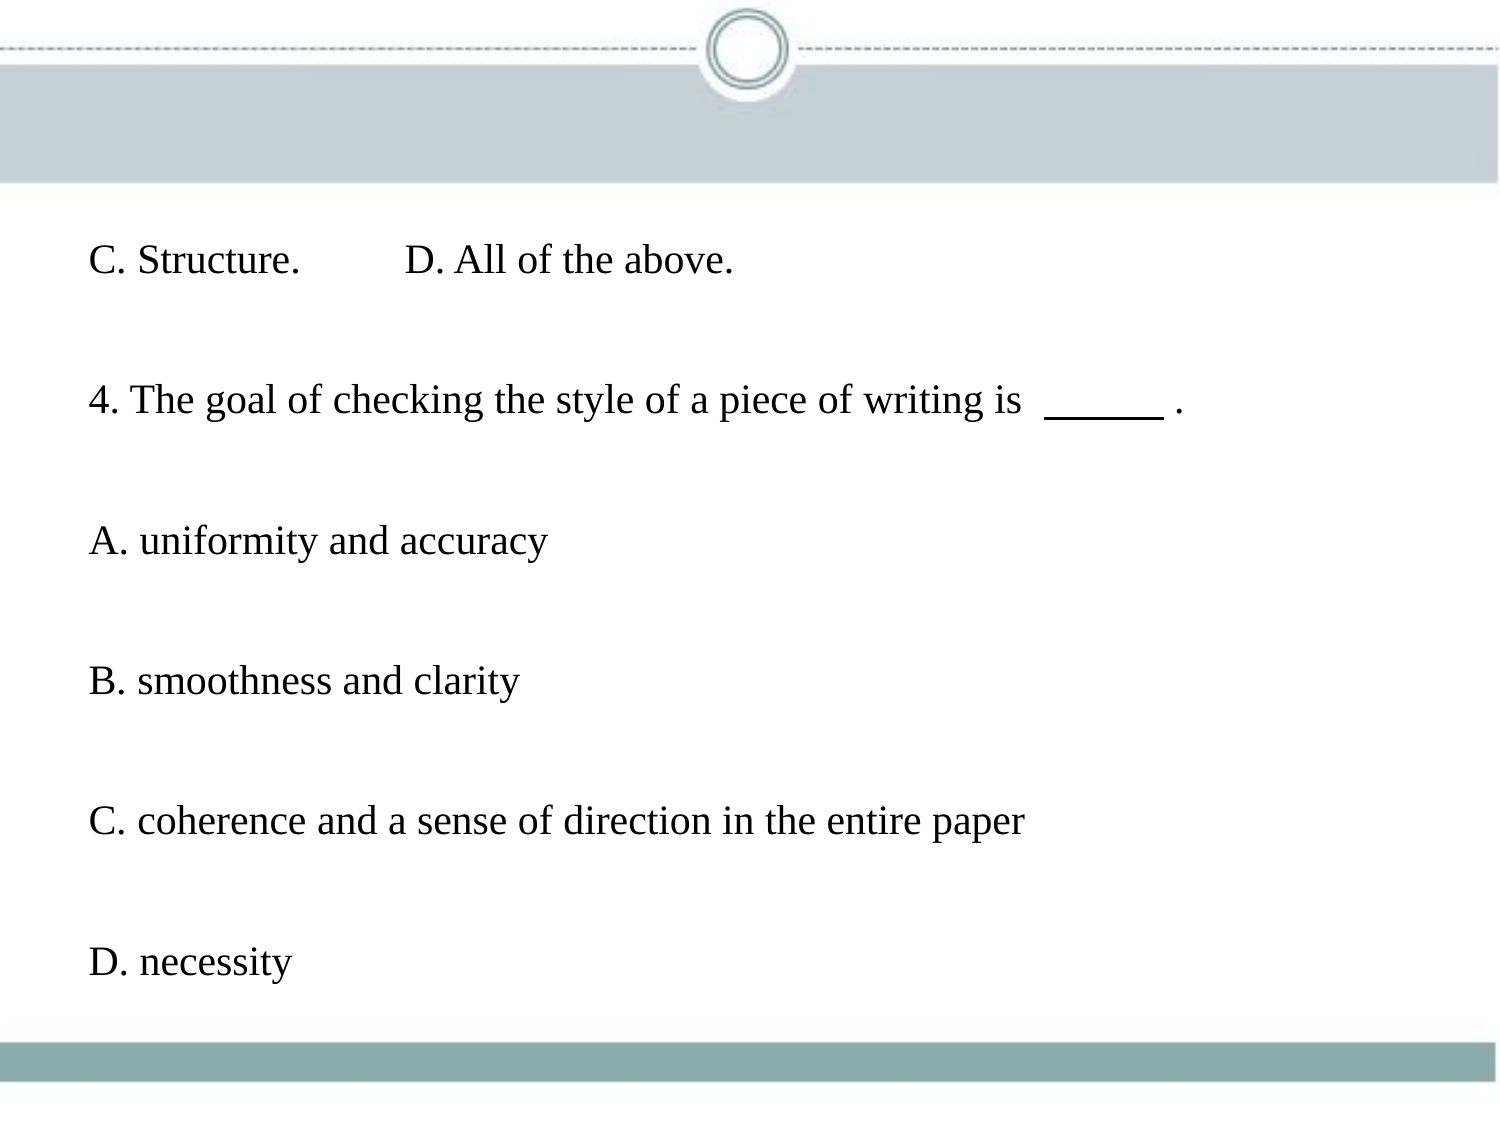

C. Structure.　　D. All of the above.
4. The goal of checking the style of a piece of writing is 　　    .
A. uniformity and accuracy
B. smoothness and clarity
C. coherence and a sense of direction in the entire paper
D. necessity